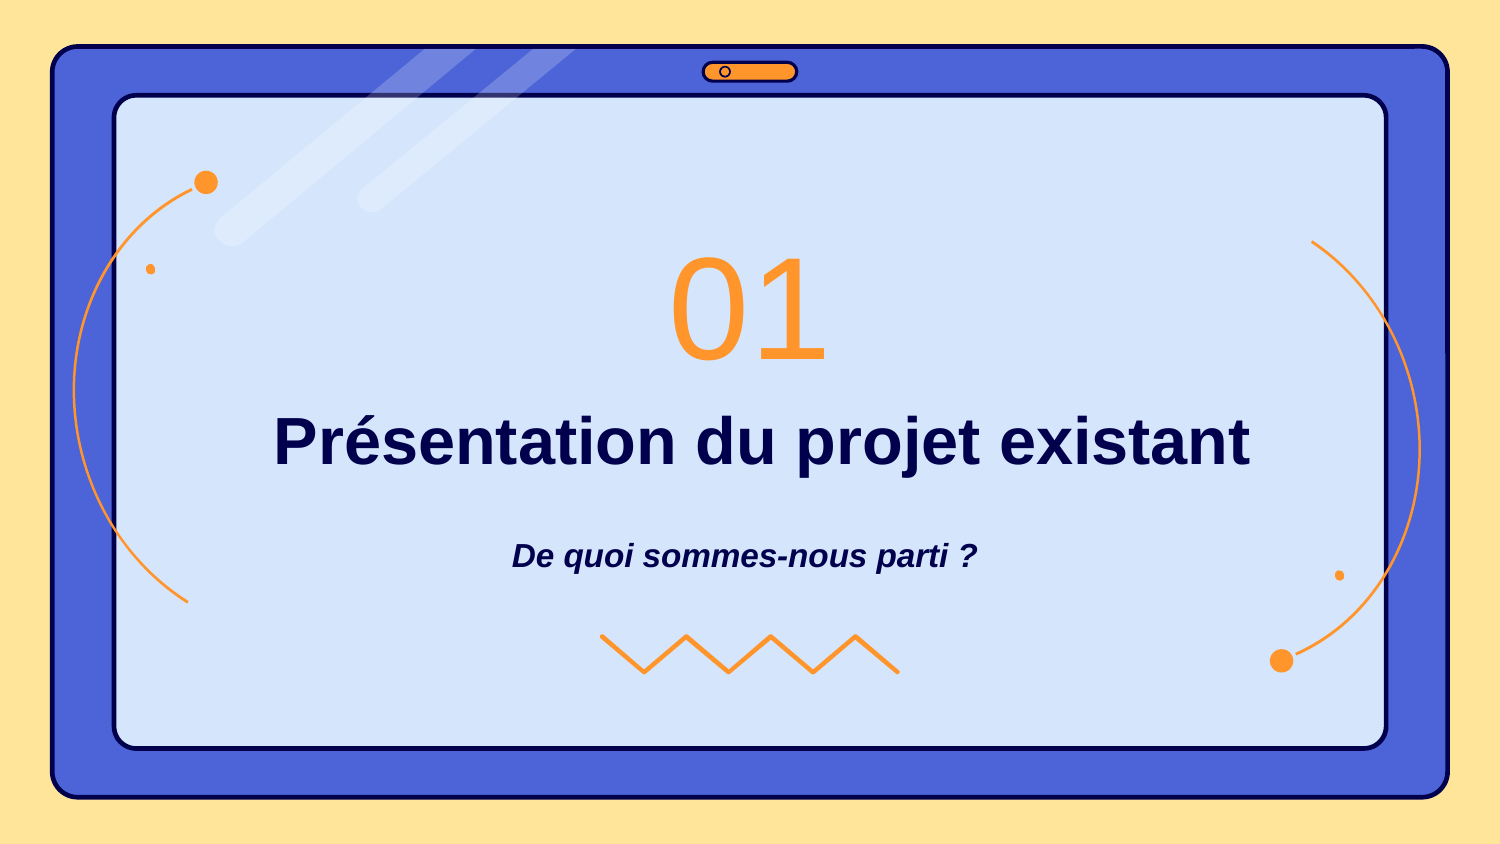

01
# Présentation du projet existant
De quoi sommes-nous parti ?